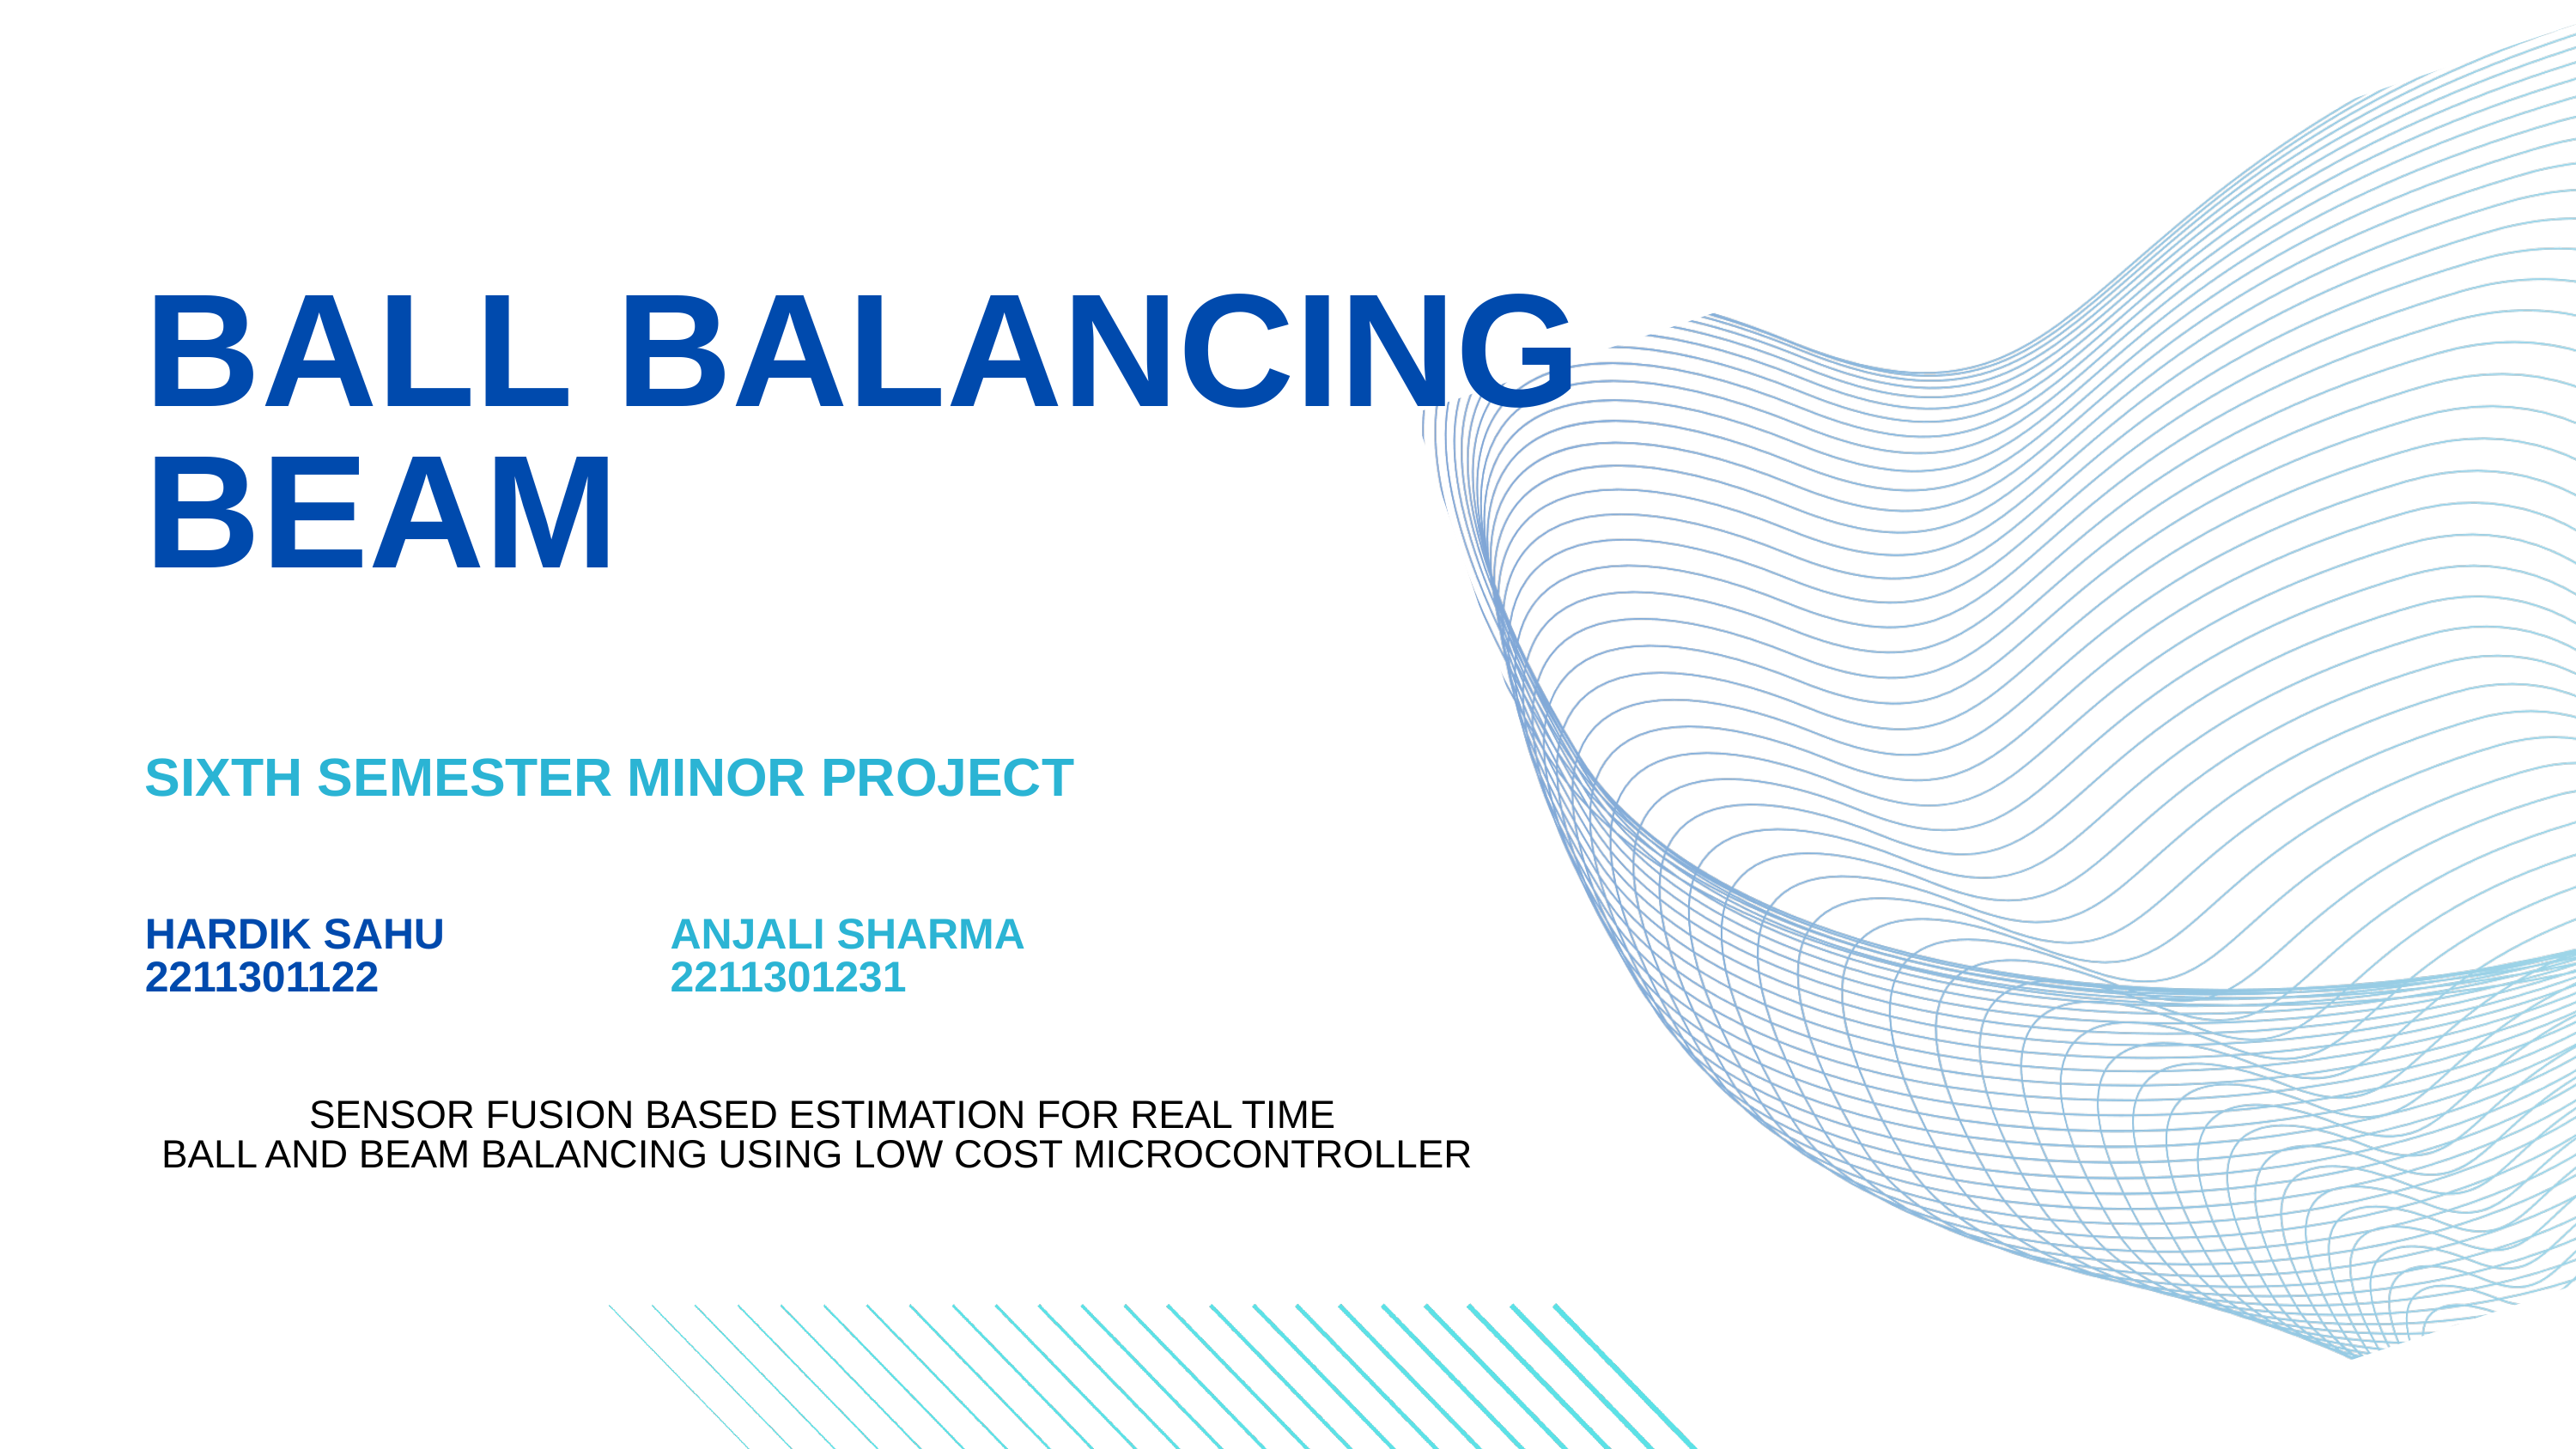

BALL BALANCING BEAM
SIXTH SEMESTER MINOR PROJECT
ANJALI SHARMA
2211301231
HARDIK SAHU
2211301122
SENSOR FUSION BASED ESTIMATION FOR REAL TIME
 BALL AND BEAM BALANCING USING LOW COST MICROCONTROLLER